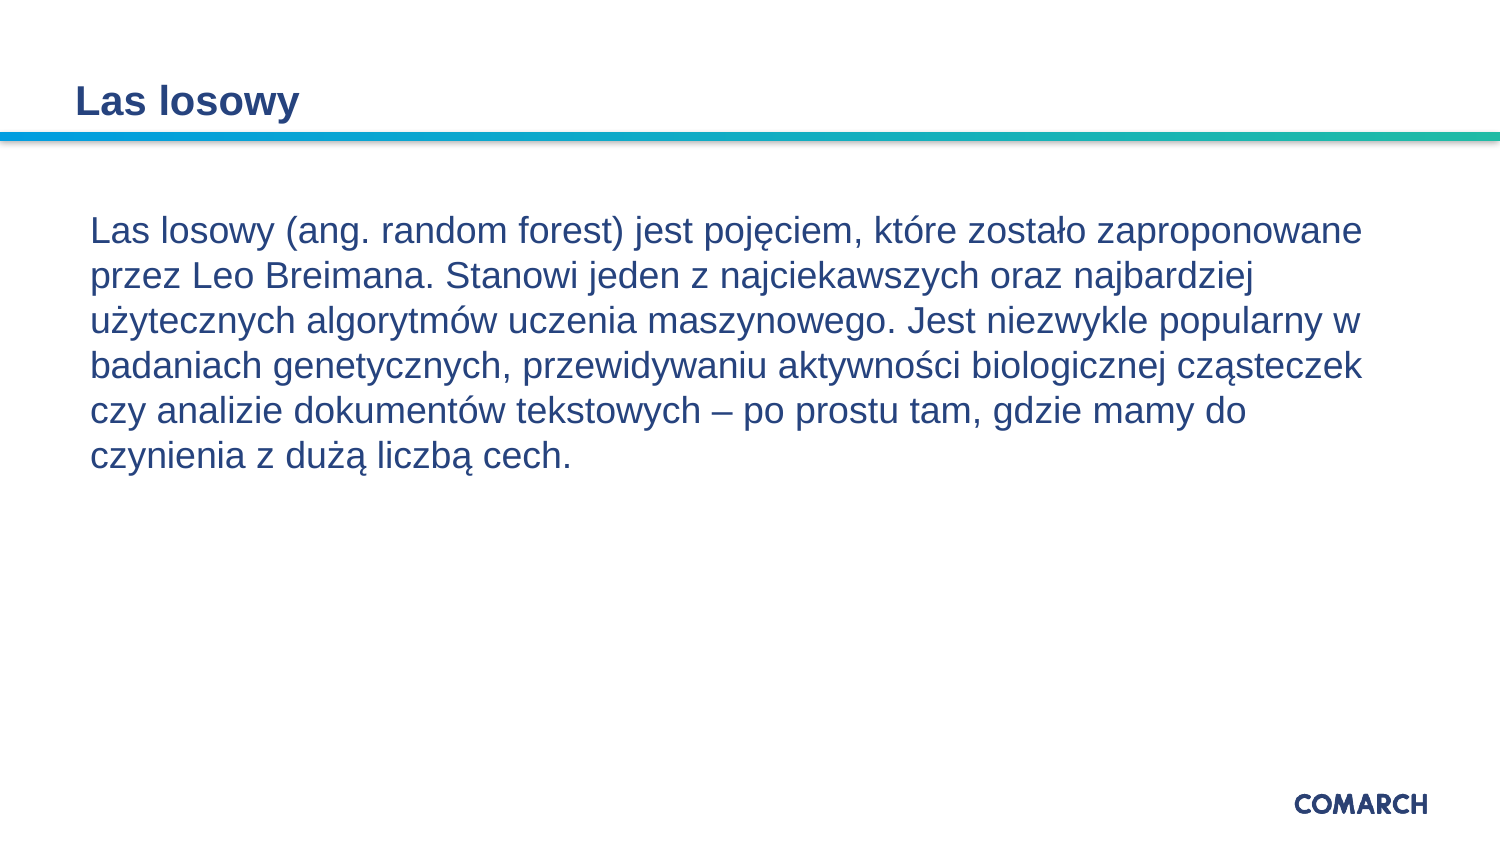

Las losowy
Las losowy (ang. random forest) jest pojęciem, które zostało zaproponowane przez Leo Breimana. Stanowi jeden z najciekawszych oraz najbardziej użytecznych algorytmów uczenia maszynowego. Jest niezwykle popularny w badaniach genetycznych, przewidywaniu aktywności biologicznej cząsteczek czy analizie dokumentów tekstowych – po prostu tam, gdzie mamy do czynienia z dużą liczbą cech.